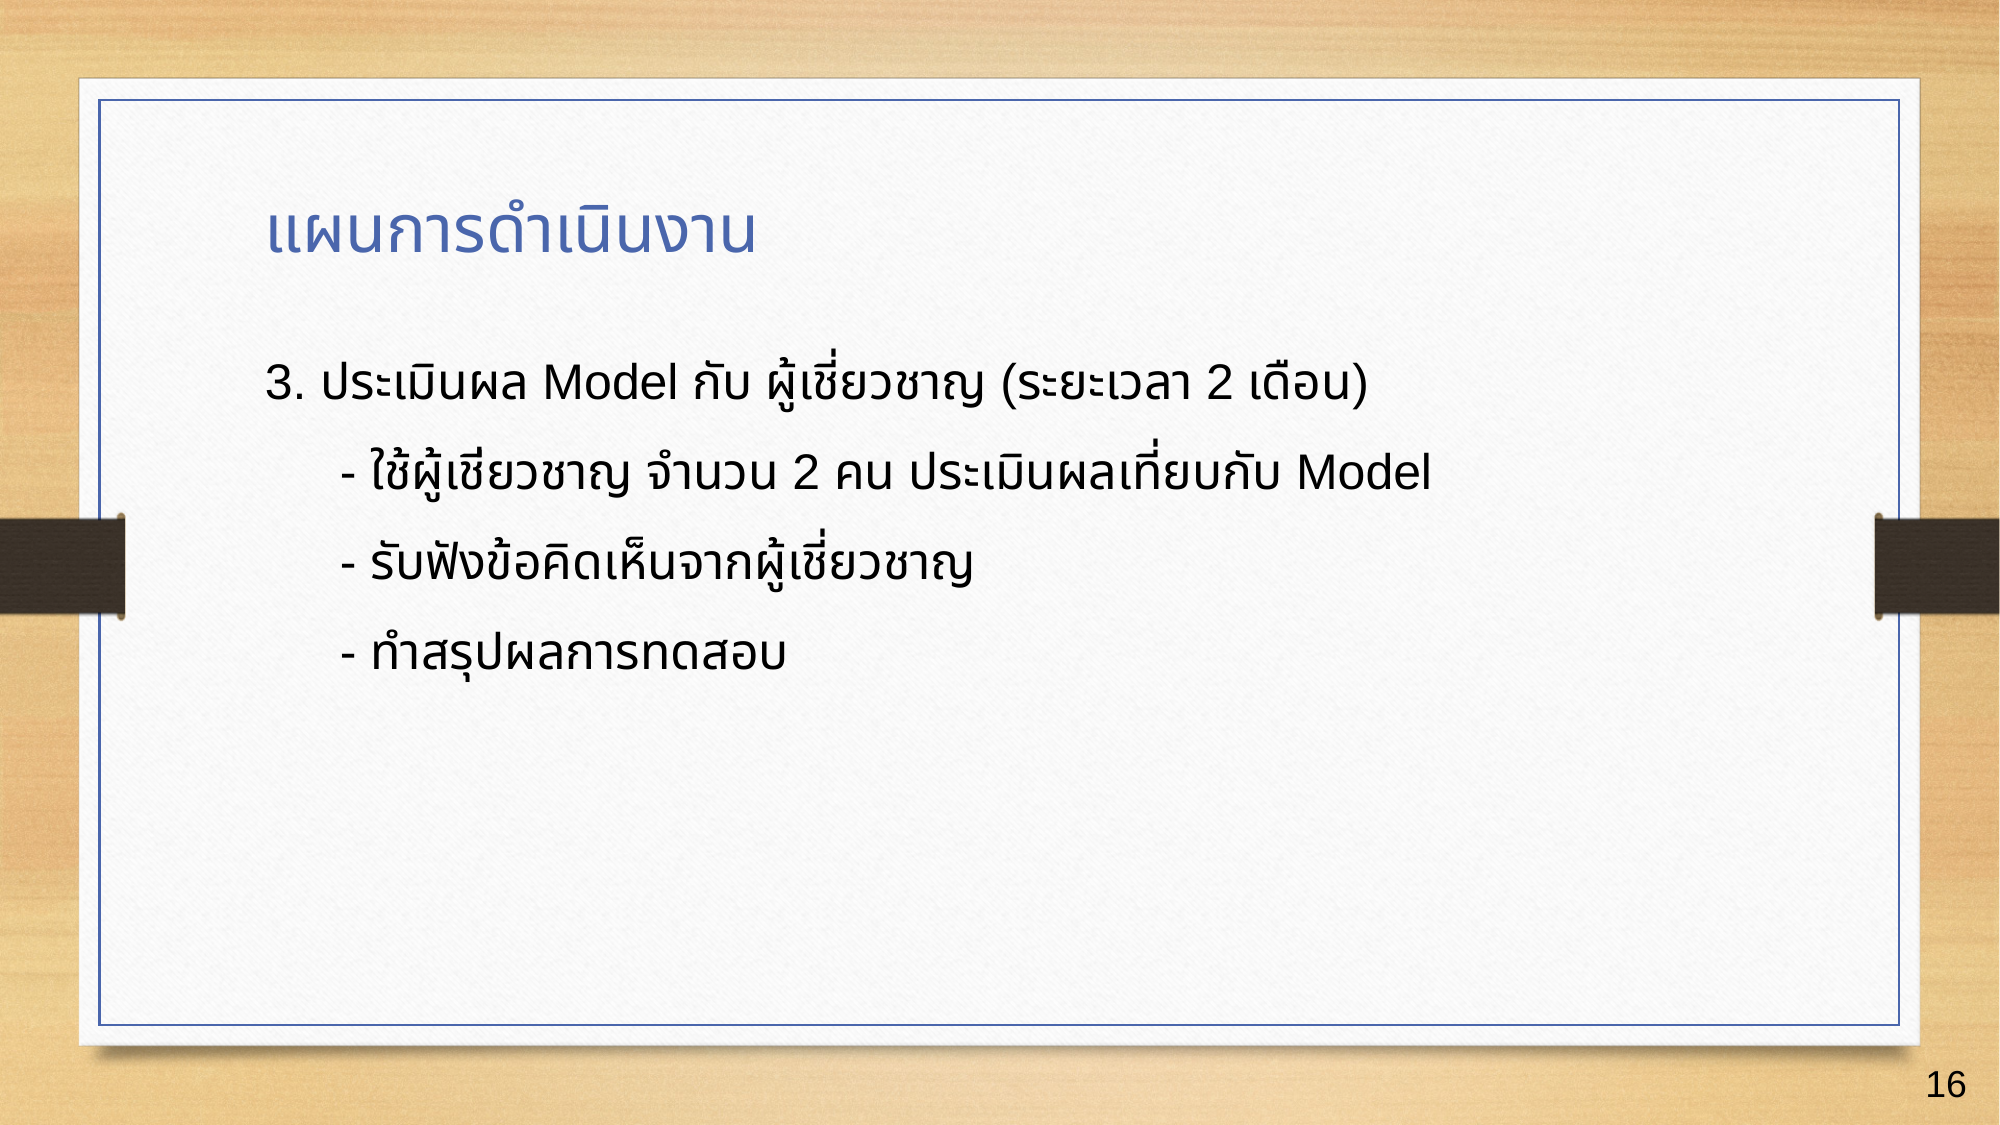

# แผนการดำเนินงาน
3. ประเมินผล Model กับ ผู้เชี่ยวชาญ (ระยะเวลา 2 เดือน)
- ใช้ผู้เชี่ยวชาญ จำนวน 2 คน ประเมินผลเที่ยบกับ Model
- รับฟังข้อคิดเห็นจากผู้เชี่ยวชาญ
- ทำสรุปผลการทดสอบ

16